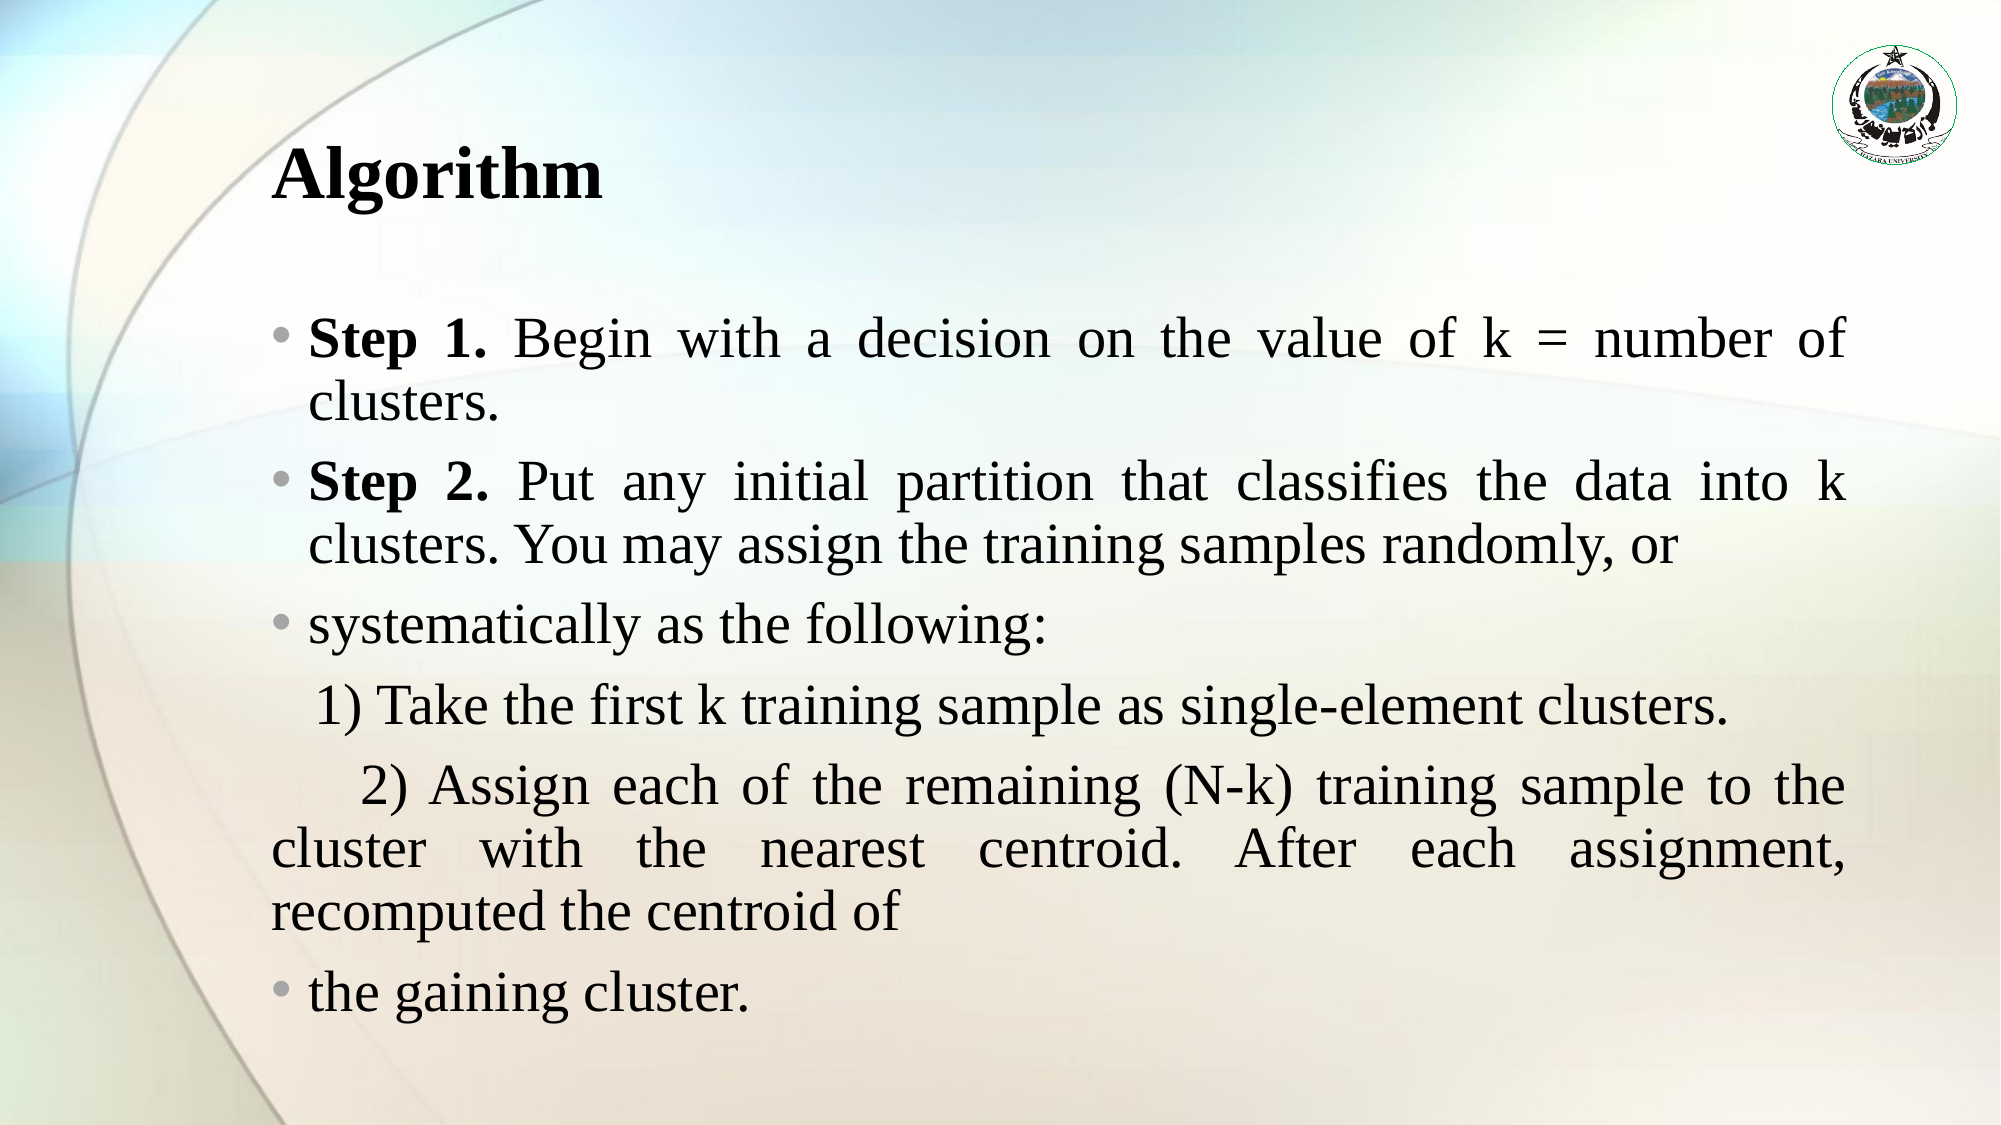

# Algorithm
Step 1. Begin with a decision on the value of k = number of clusters.
Step 2. Put any initial partition that classifies the data into k clusters. You may assign the training samples randomly, or
systematically as the following:
   1) Take the first k training sample as single-element clusters.
    2) Assign each of the remaining (N-k) training sample to the cluster with the nearest centroid. After each assignment, recomputed the centroid of
the gaining cluster.